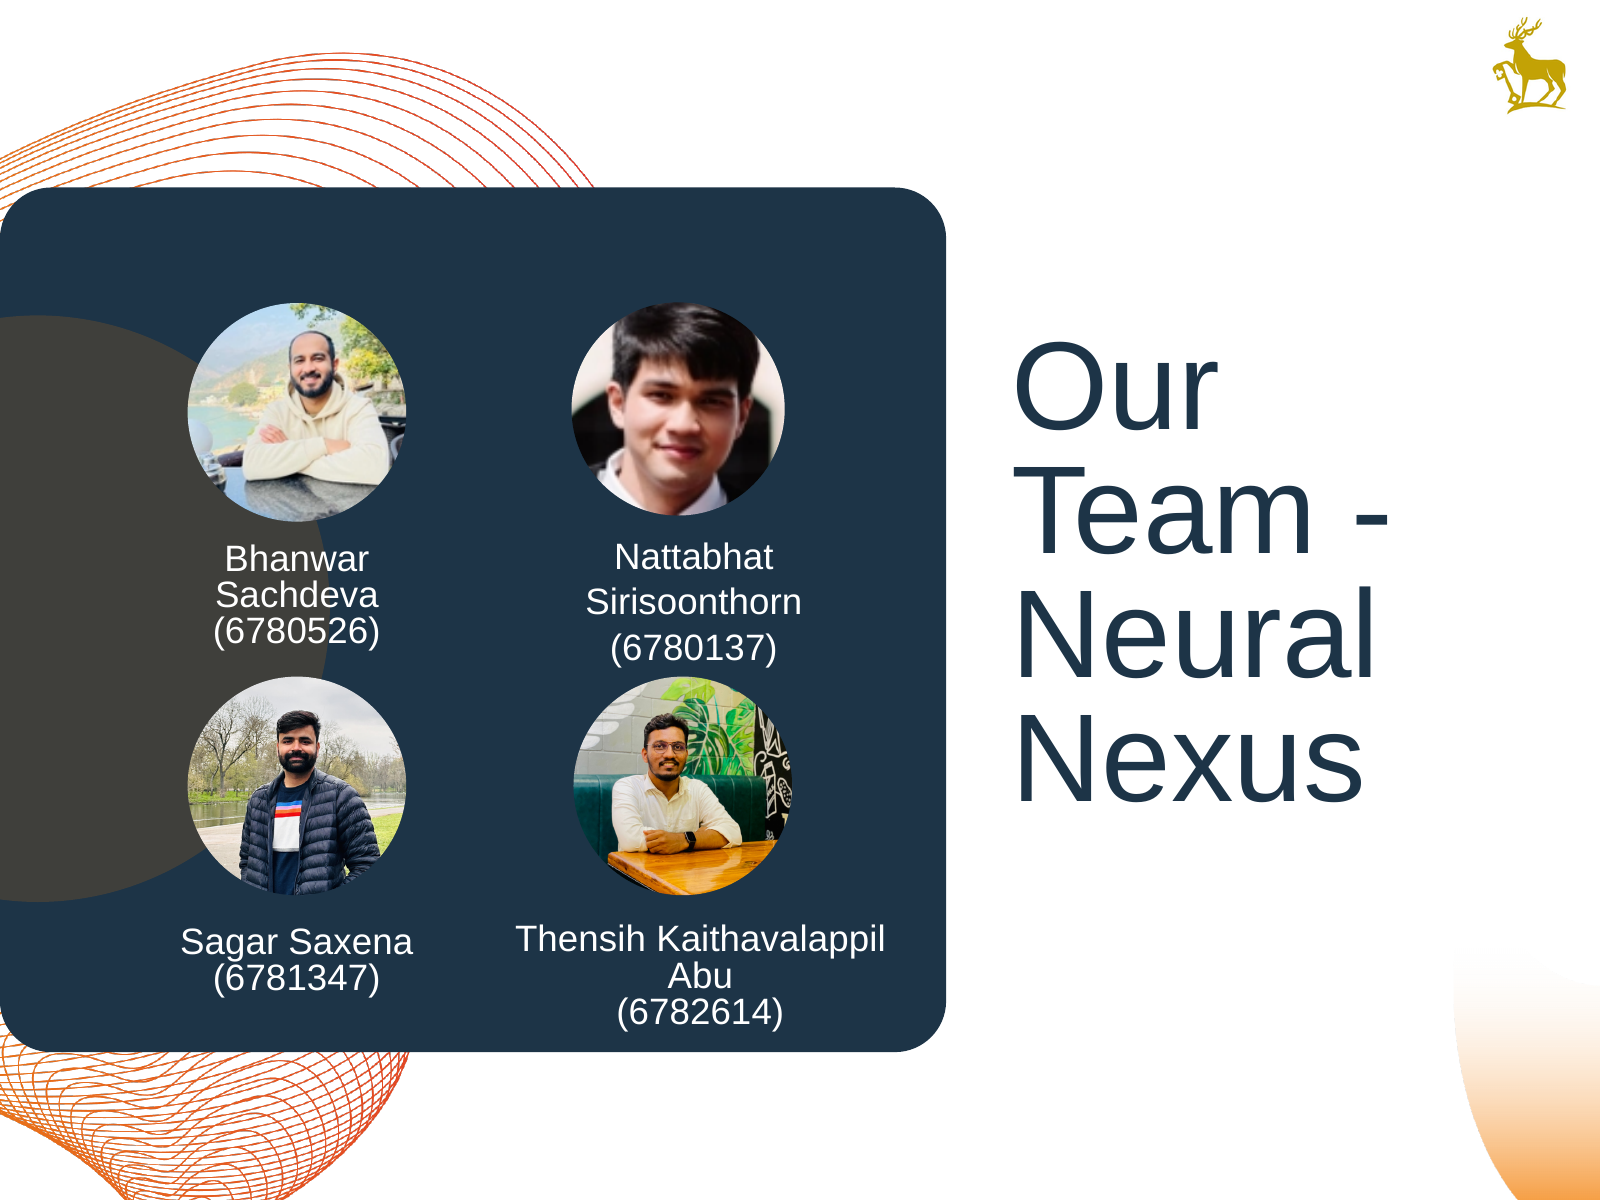

Our
Team -
Neural Nexus
Nattabhat Sirisoonthorn
(6780137)
Bhanwar Sachdeva
(6780526)

Thensih Kaithavalappil Abu
(6782614)
Sagar Saxena
(6781347)